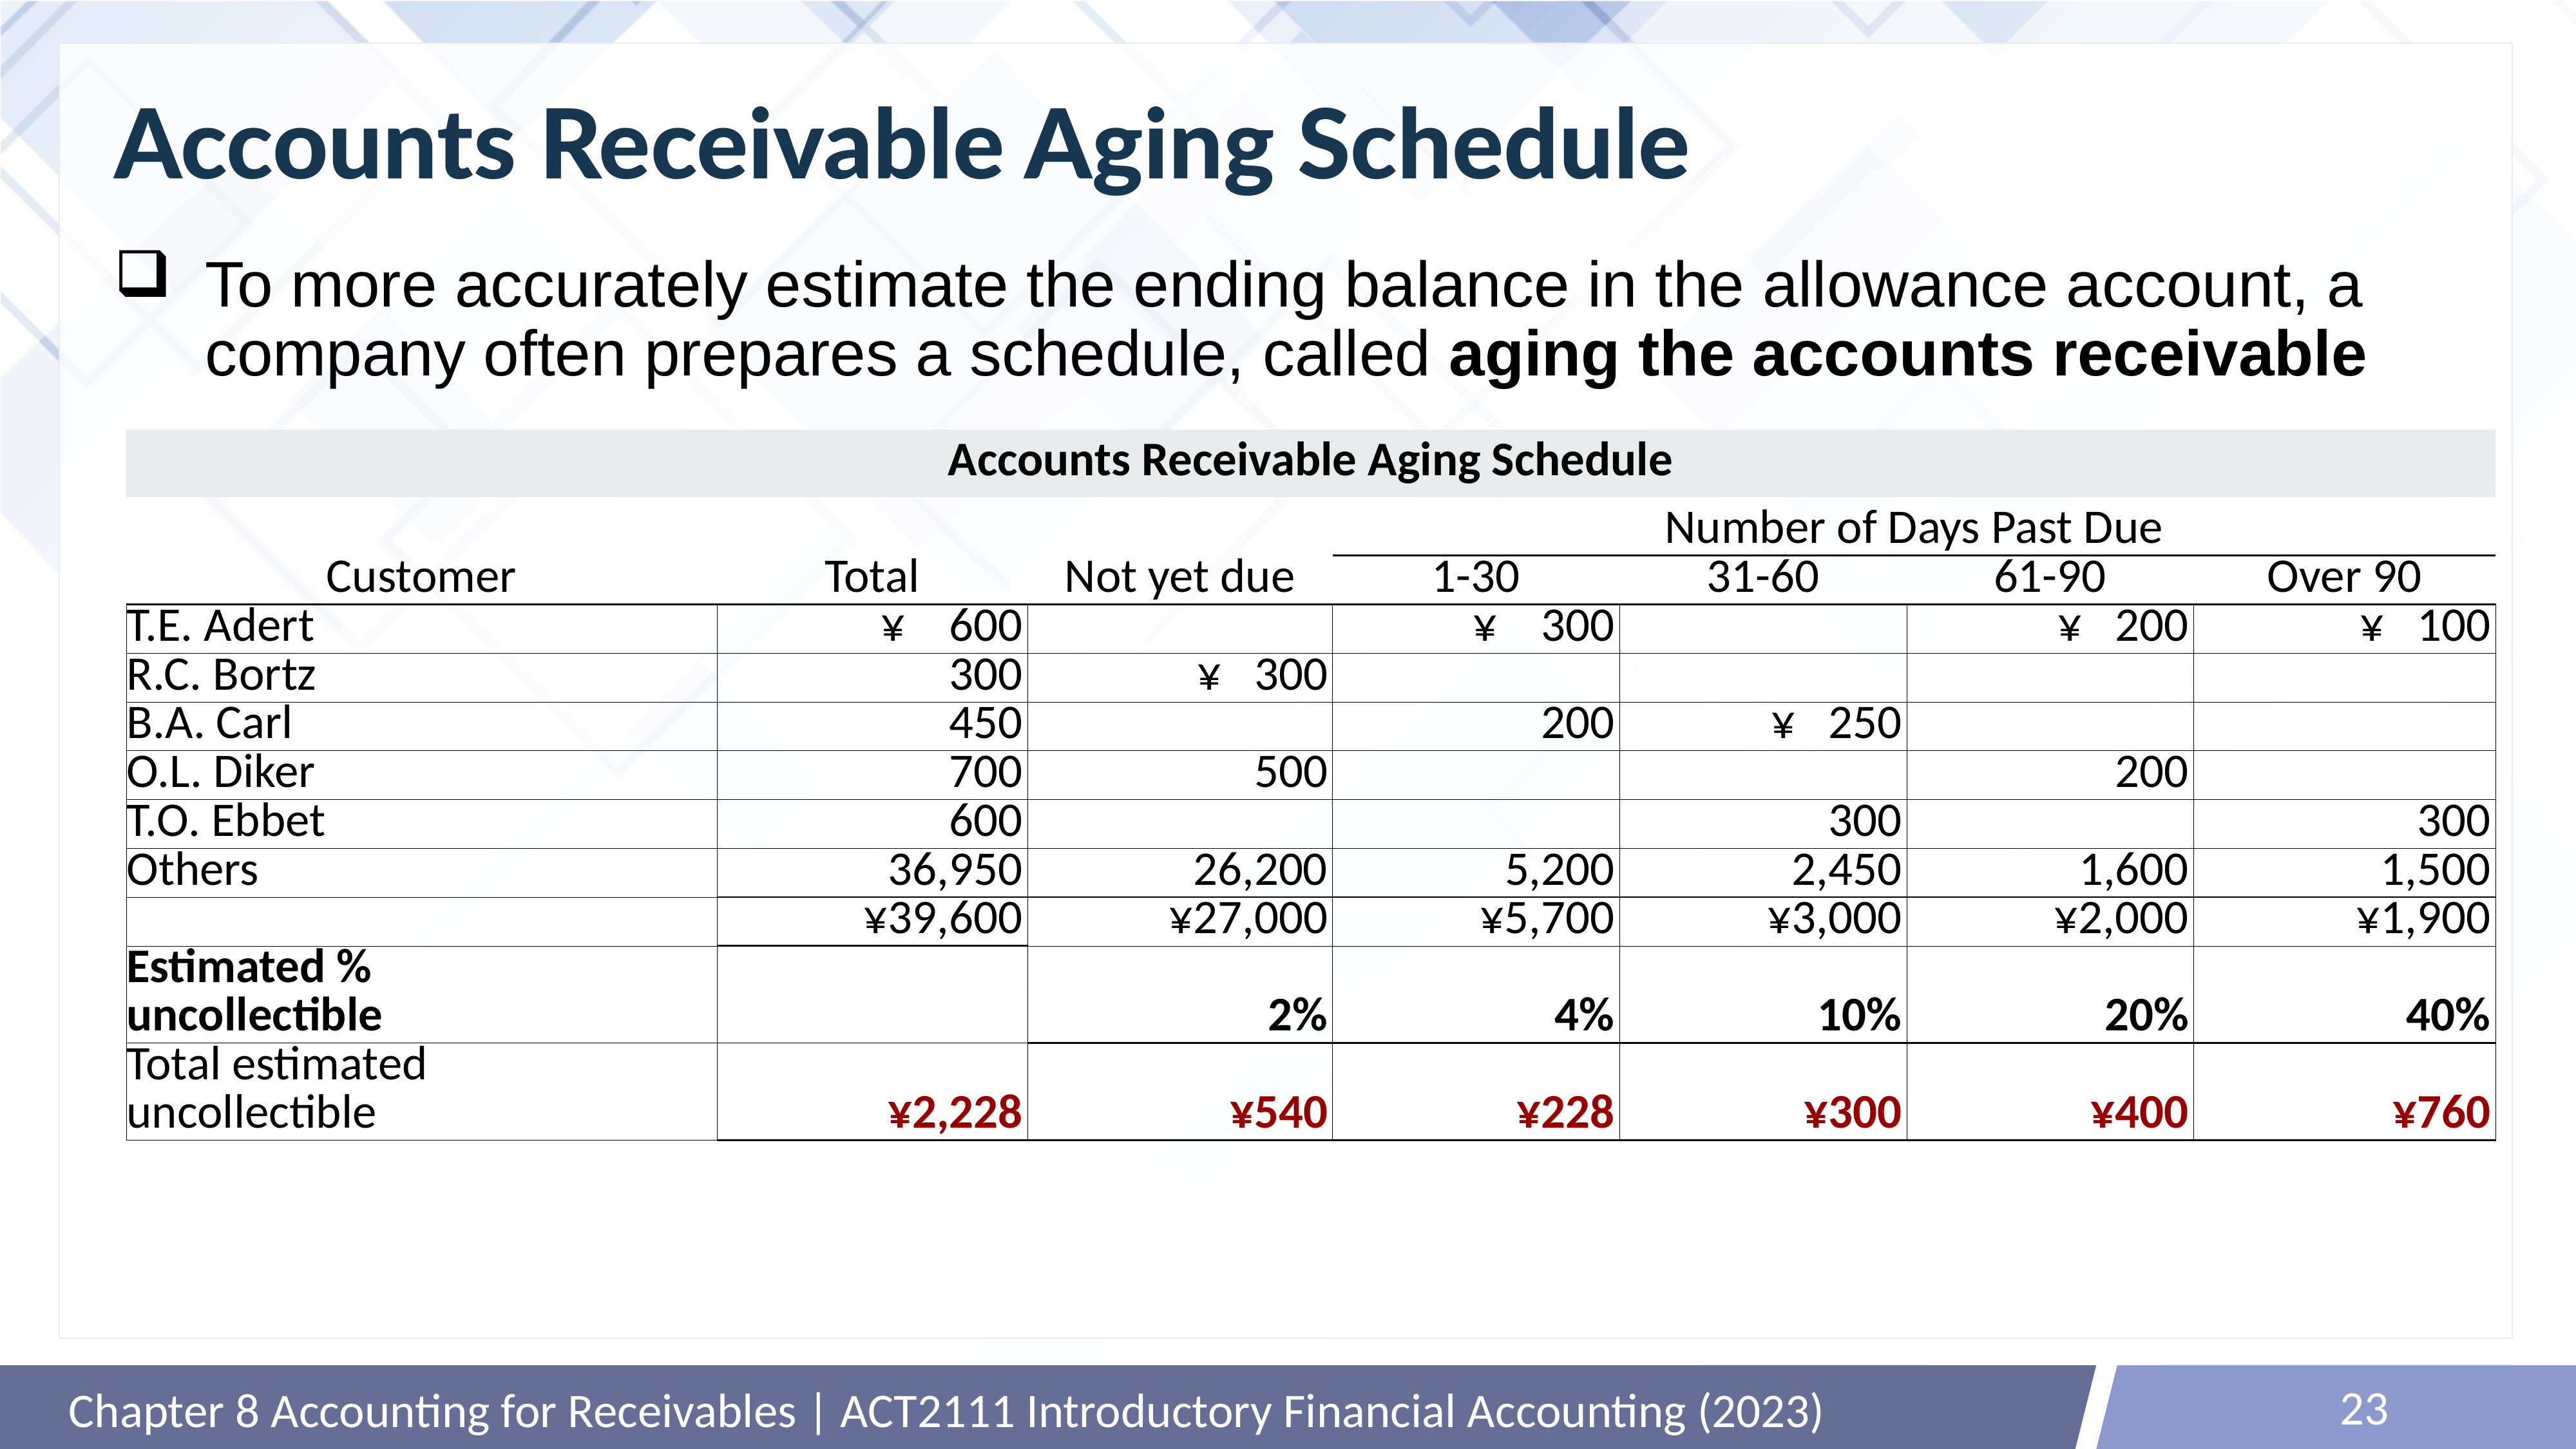

# Accounts Receivable Aging Schedule
To more accurately estimate the ending balance in the allowance account, a company often prepares a schedule, called aging the accounts receivable
| Accounts Receivable Aging Schedule |  |  |  |  |  |  |
| --- | --- | --- | --- | --- | --- | --- |
|  |  |  | Number of Days Past Due |  |  |  |
| Customer | Total | Not yet due | 1-30 | 31-60 | 61-90 | Over 90 |
| T.E. Adert | ¥ 600 |  | ¥ 300 |  | ¥ 200 | ¥ 100 |
| R.C. Bortz | 300 | ¥ 300 |  |  |  |  |
| B.A. Carl | 450 |  | 200 | ¥ 250 |  |  |
| O.L. Diker | 700 | 500 |  |  | 200 |  |
| T.O. Ebbet | 600 |  |  | 300 |  | 300 |
| Others | 36,950 | 26,200 | 5,200 | 2,450 | 1,600 | 1,500 |
|  | ¥39,600 | ¥27,000 | ¥5,700 | ¥3,000 | ¥2,000 | ¥1,900 |
| Estimated % uncollectible |  | 2% | 4% | 10% | 20% | 40% |
| Total estimated uncollectible | ¥2,228 | ¥540 | ¥228 | ¥300 | ¥400 | ¥760 |
23
Chapter 8 Accounting for Receivables | ACT2111 Introductory Financial Accounting (2023)